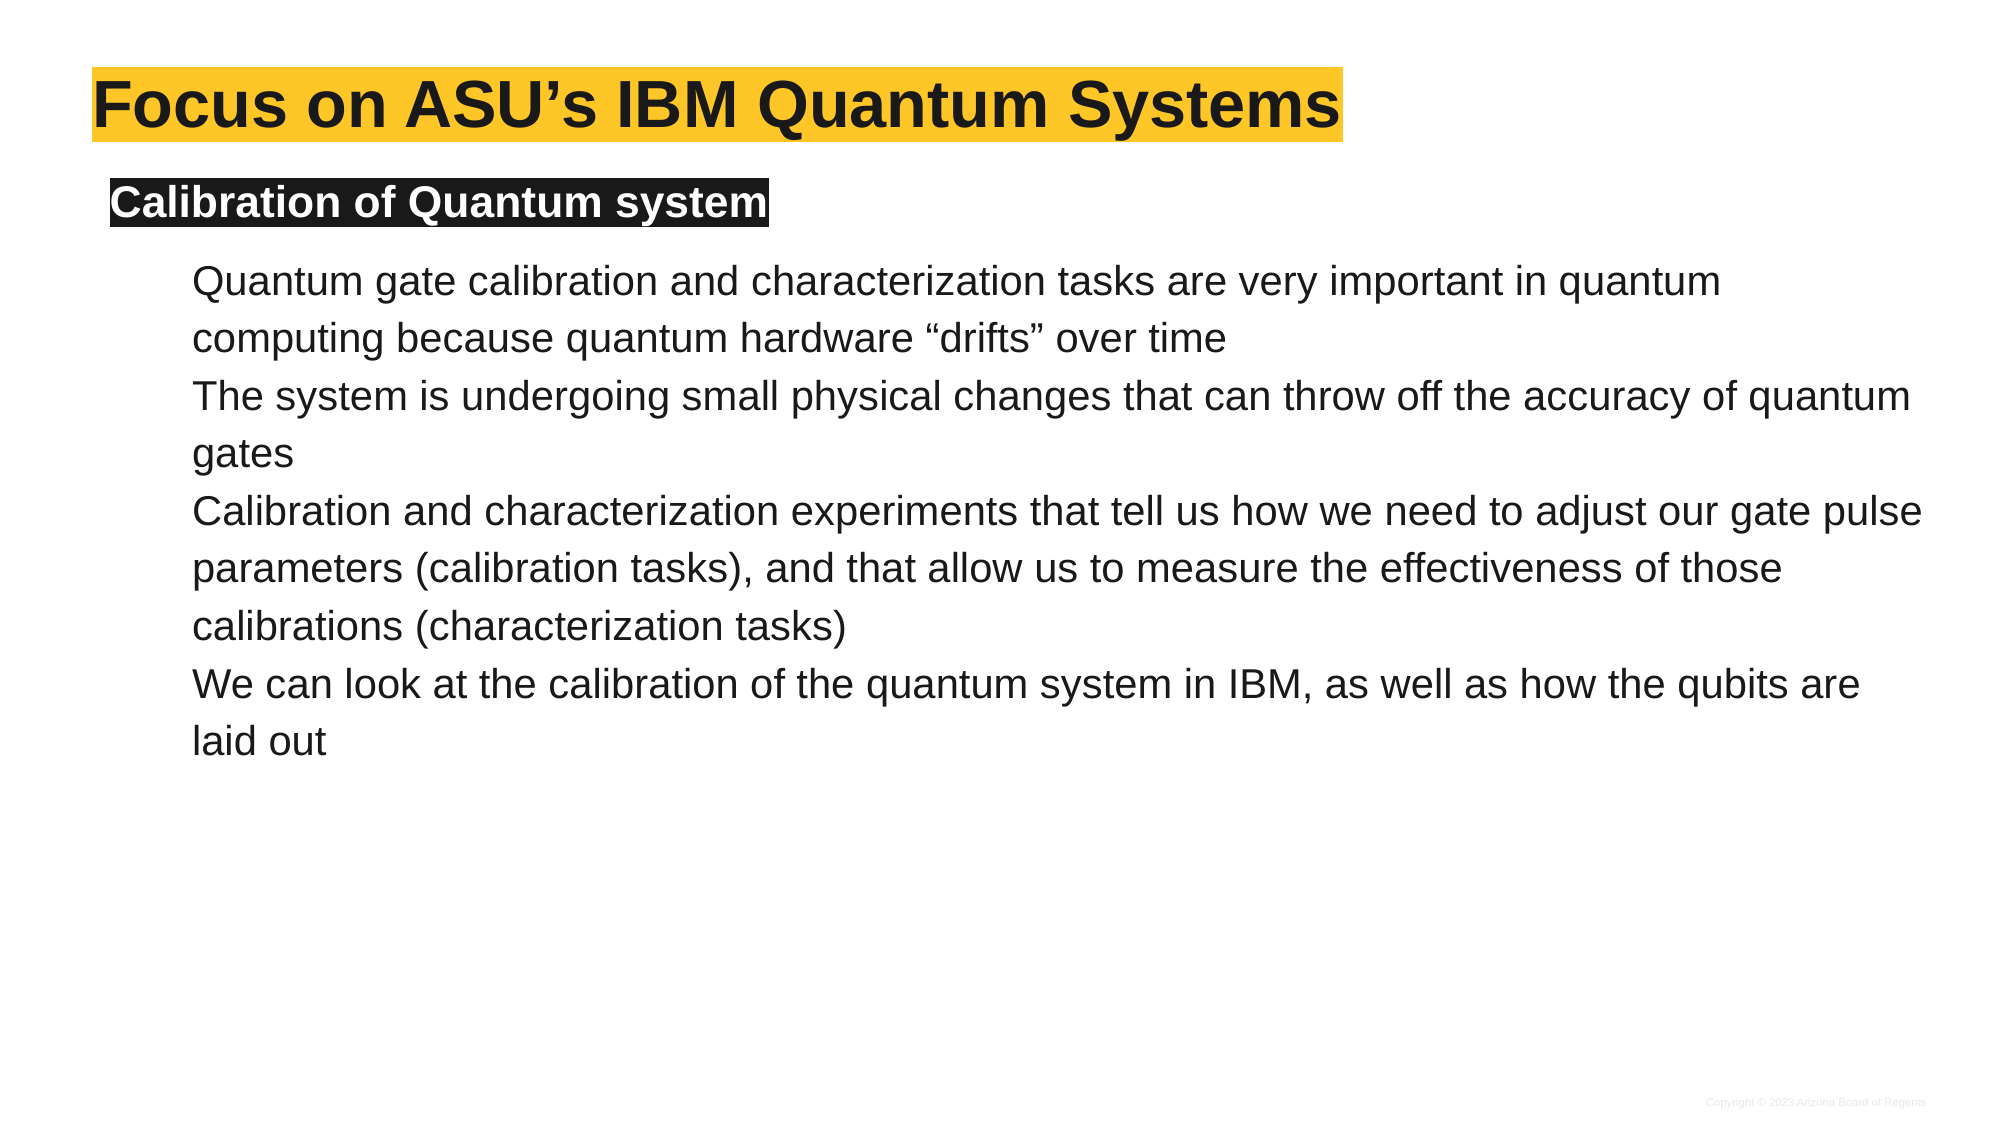

# Focus on ASU’s IBM Quantum Systems
Calibration of Quantum system
Quantum gate calibration and characterization tasks are very important in quantum computing because quantum hardware “drifts” over time
The system is undergoing small physical changes that can throw off the accuracy of quantum gates
Calibration and characterization experiments that tell us how we need to adjust our gate pulse parameters (calibration tasks), and that allow us to measure the effectiveness of those calibrations (characterization tasks)
We can look at the calibration of the quantum system in IBM, as well as how the qubits are laid out